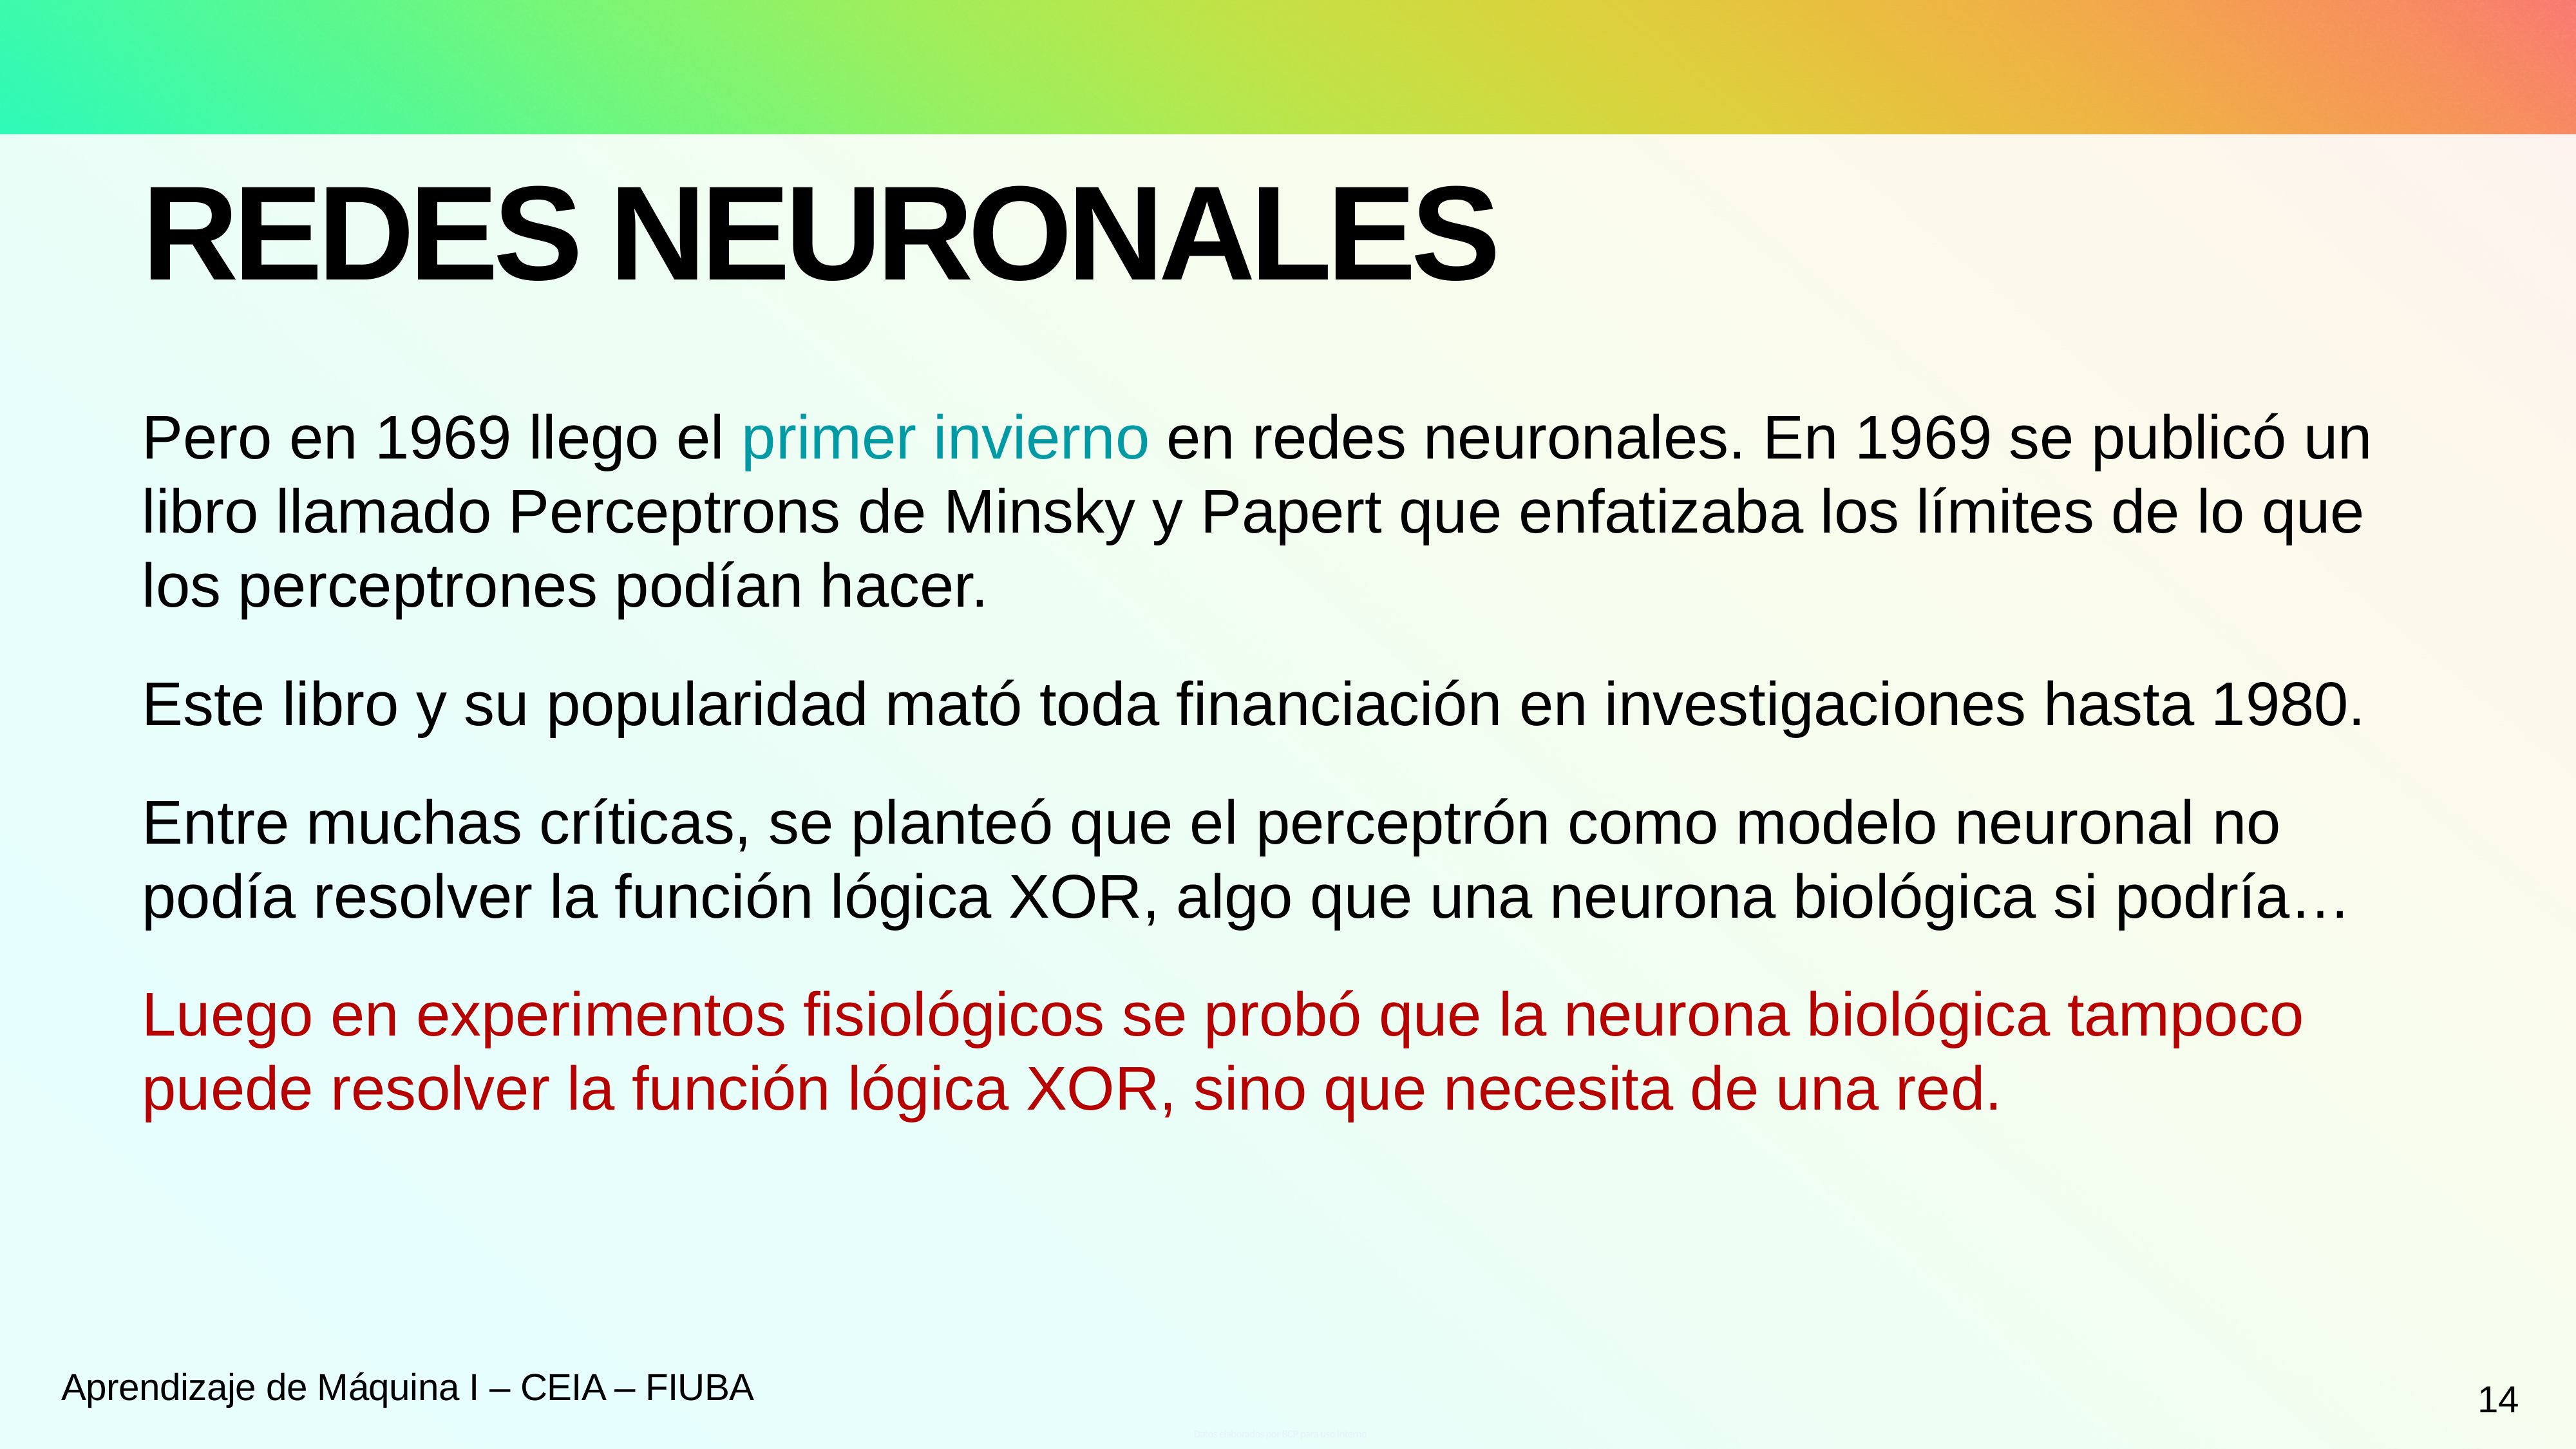

# Redes Neuronales
Pero en 1969 llego el primer invierno en redes neuronales. En 1969 se publicó un libro llamado Perceptrons de Minsky y Papert que enfatizaba los límites de lo que los perceptrones podían hacer.
Este libro y su popularidad mató toda financiación en investigaciones hasta 1980.
Entre muchas críticas, se planteó que el perceptrón como modelo neuronal no podía resolver la función lógica XOR, algo que una neurona biológica si podría…
Luego en experimentos fisiológicos se probó que la neurona biológica tampoco puede resolver la función lógica XOR, sino que necesita de una red.
Aprendizaje de Máquina I – CEIA – FIUBA
14